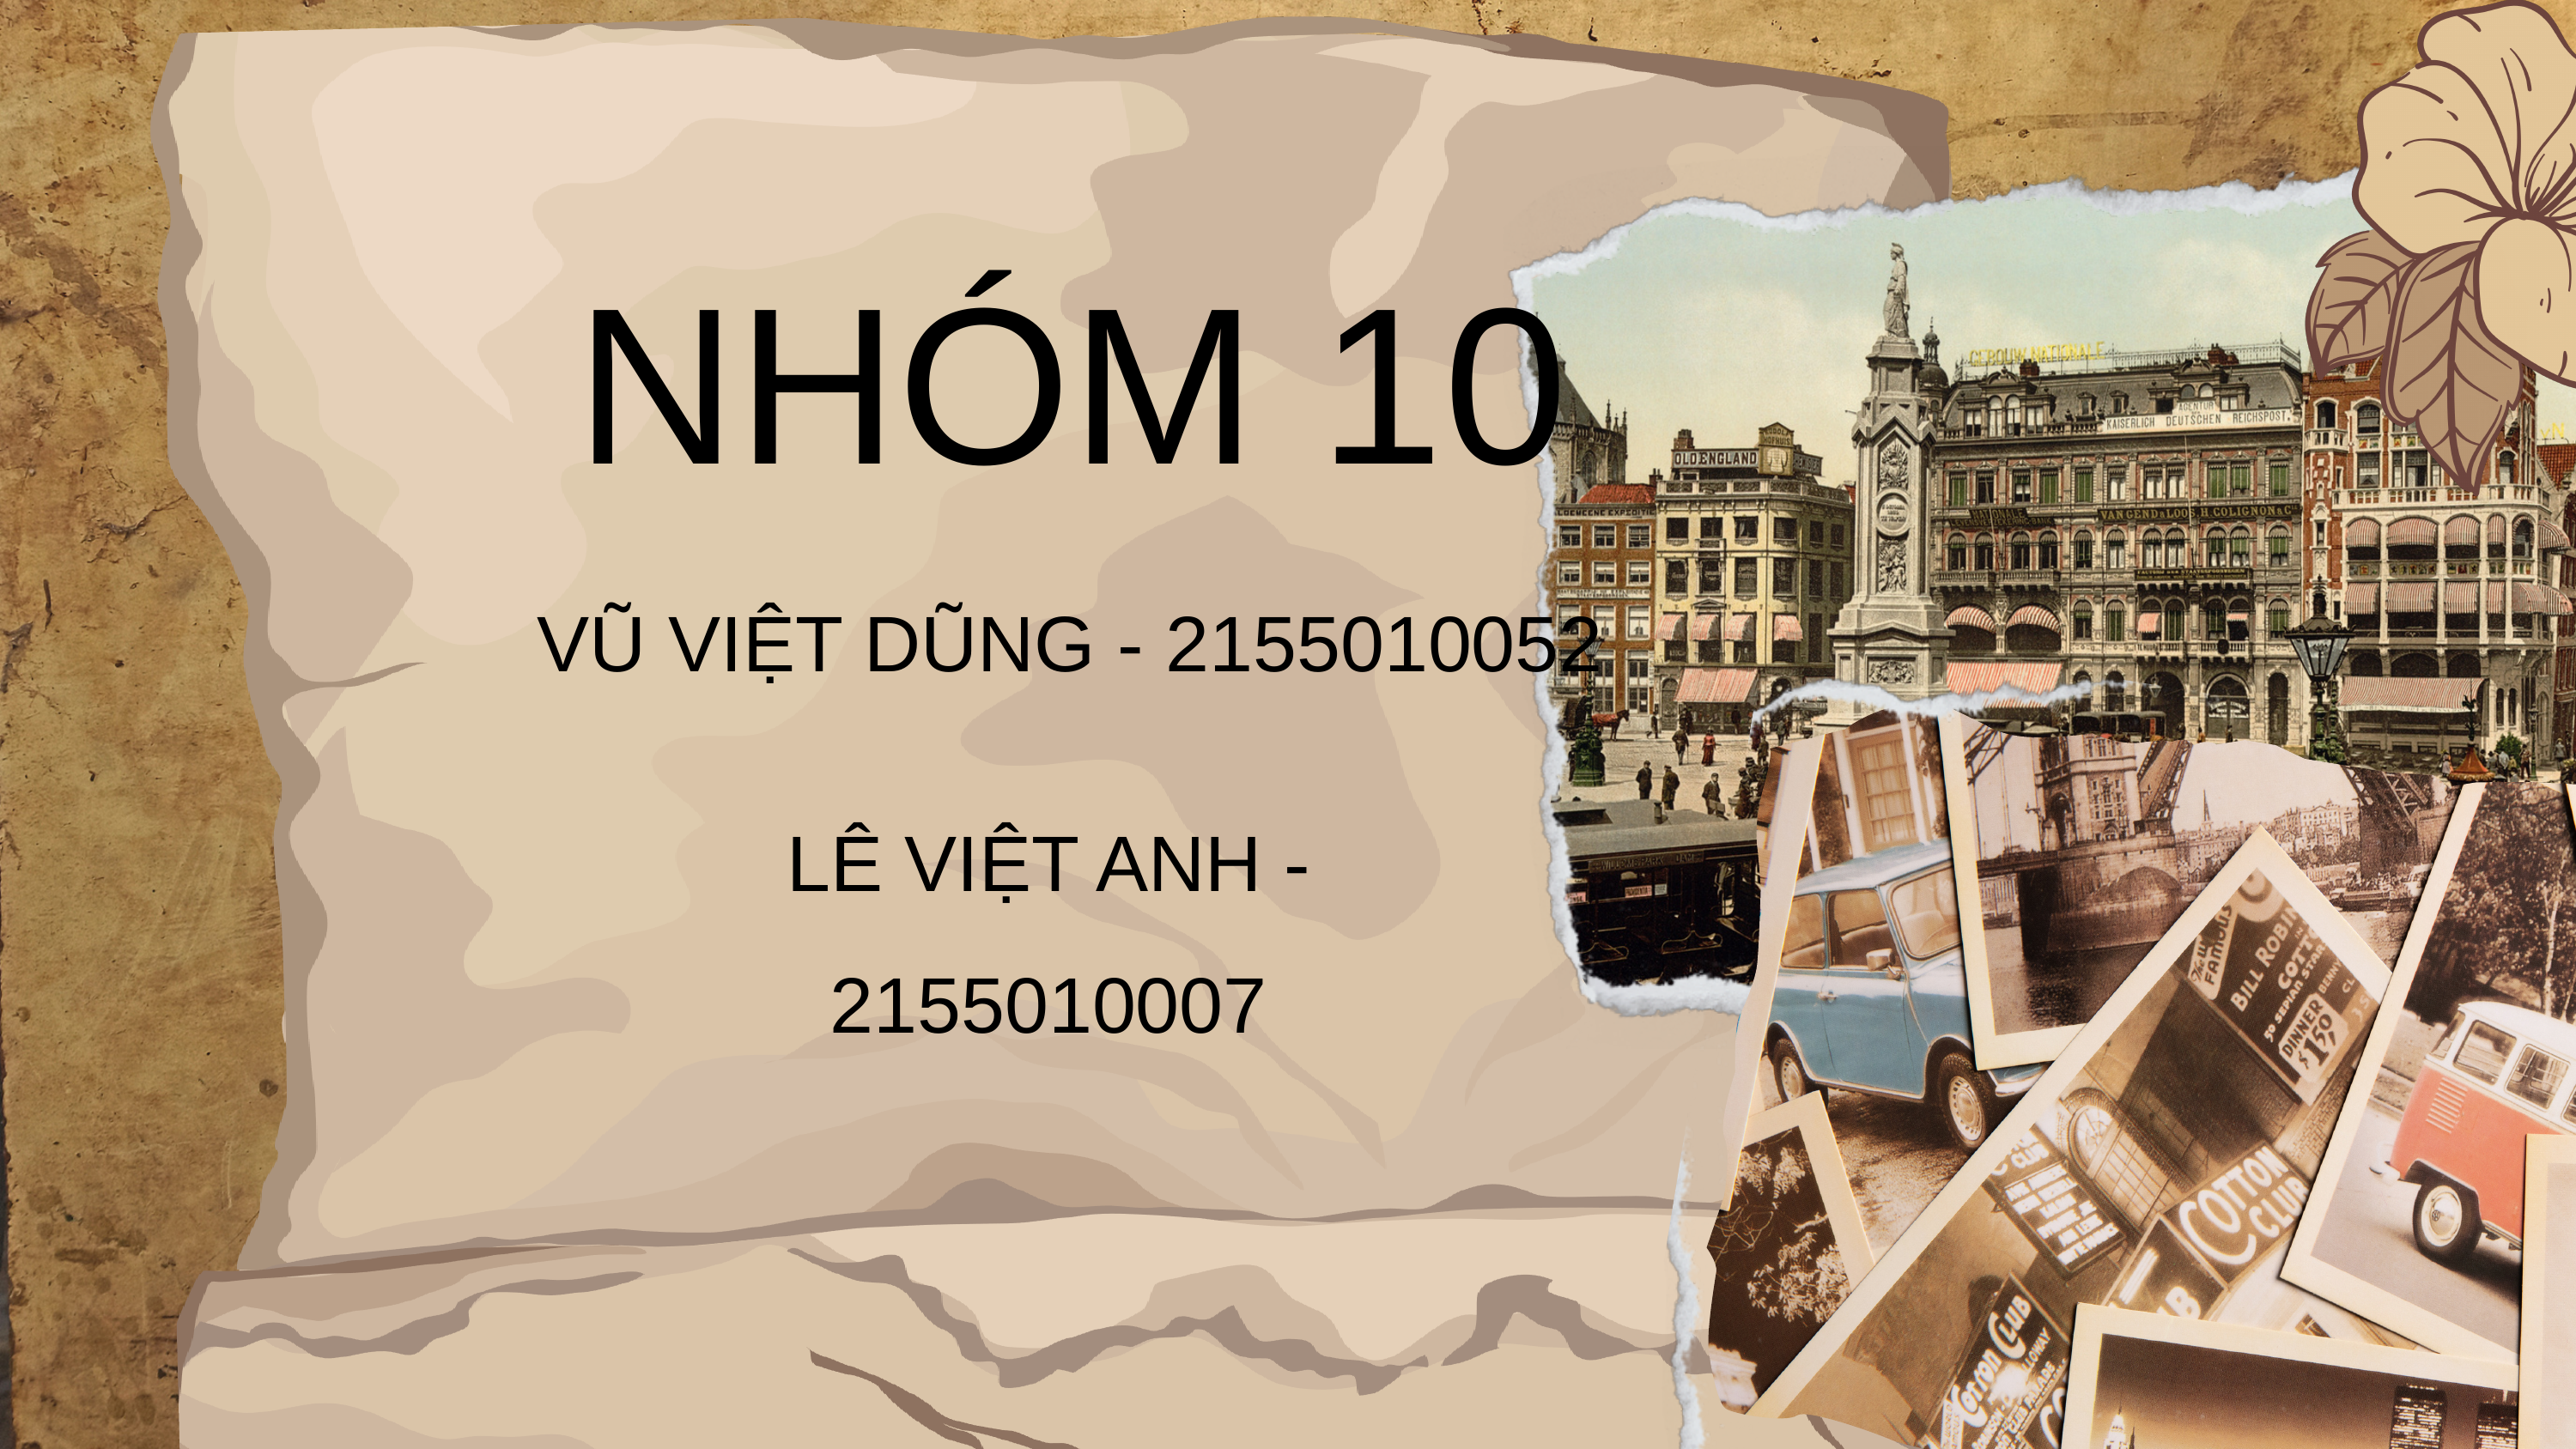

NHÓM 10
VŨ VIỆT DŨNG - 2155010052

LÊ VIỆT ANH - 2155010007